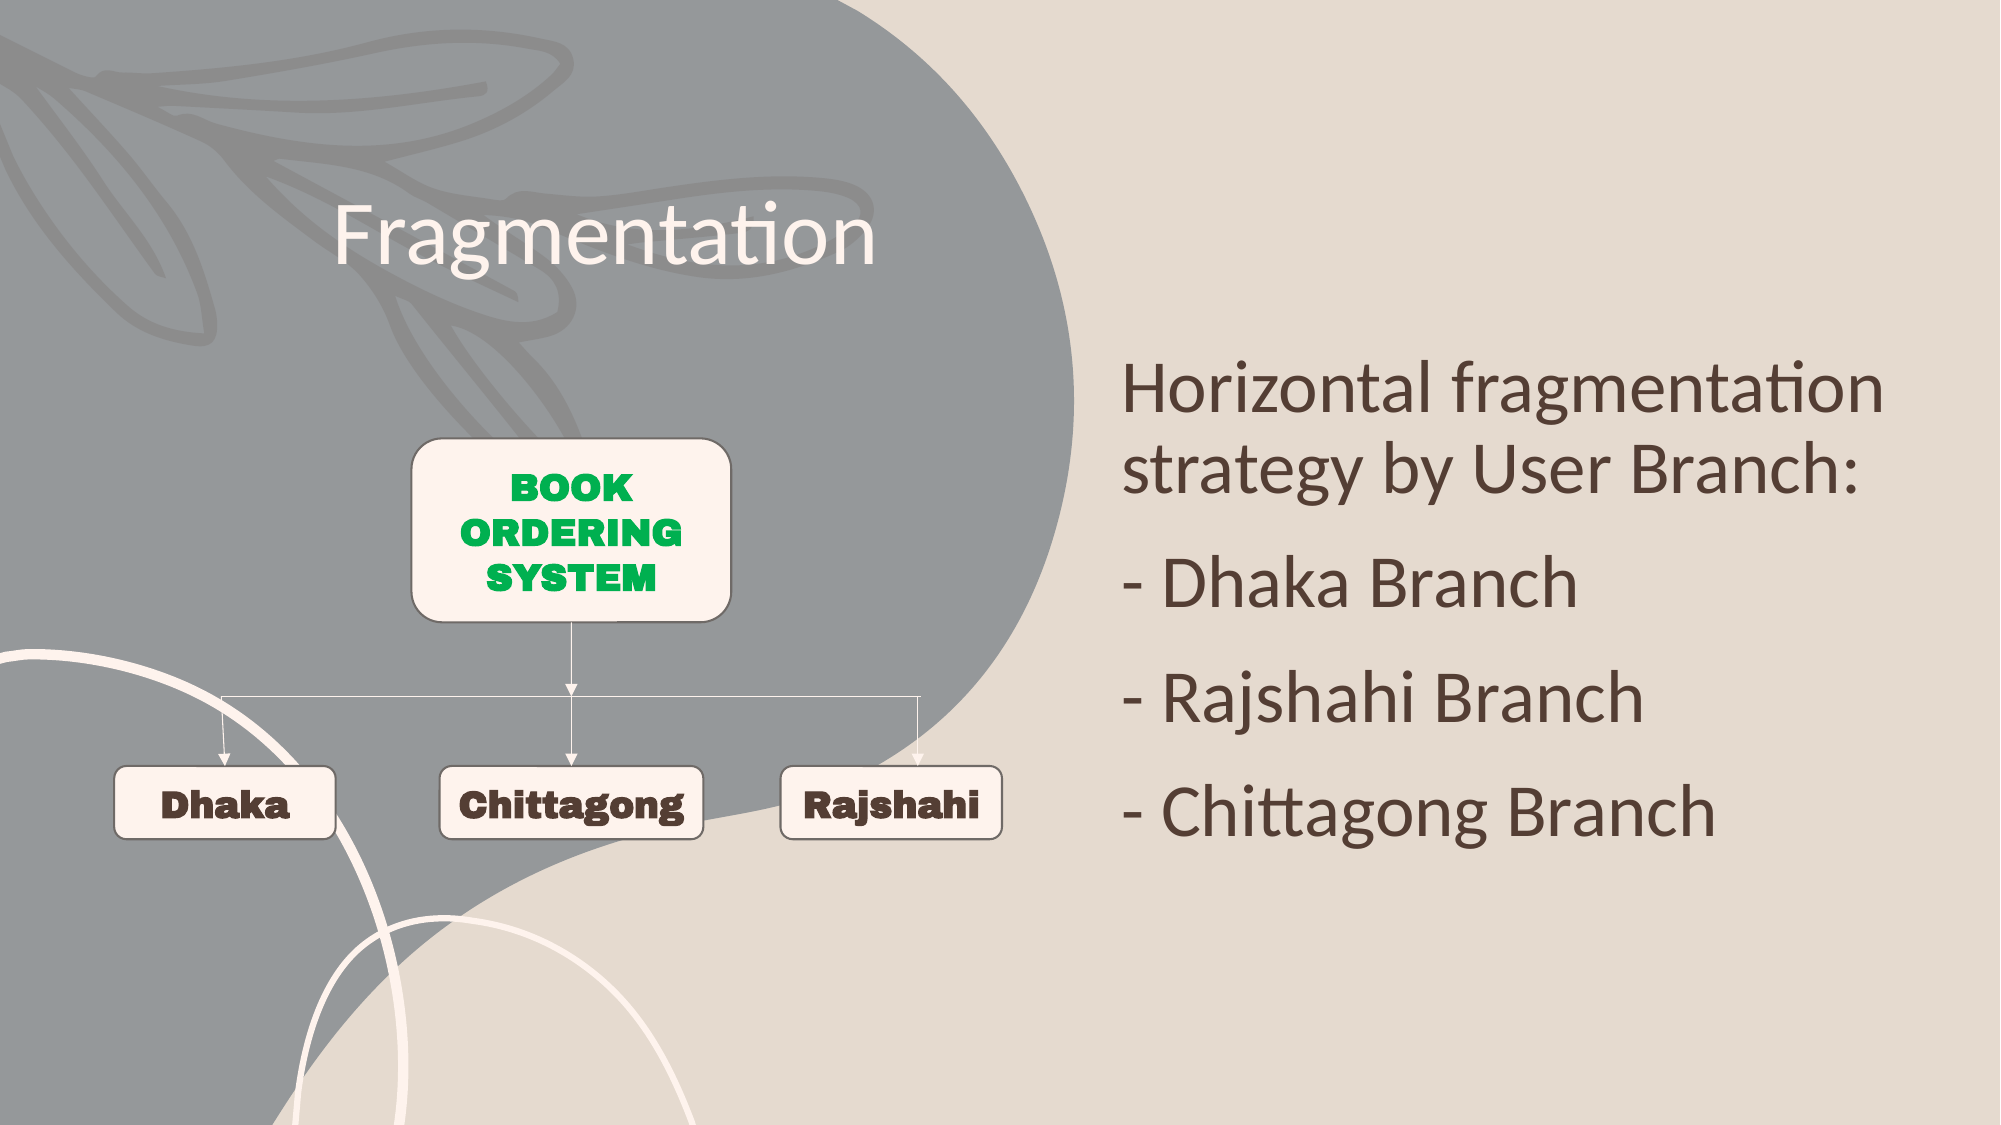

# Fragmentation

Horizontal fragmentation strategy by User Branch:
- Dhaka Branch
- Rajshahi Branch
- Chittagong Branch

BOOK ORDERING SYSTEM
Dhaka
Chittagong
Rajshahi